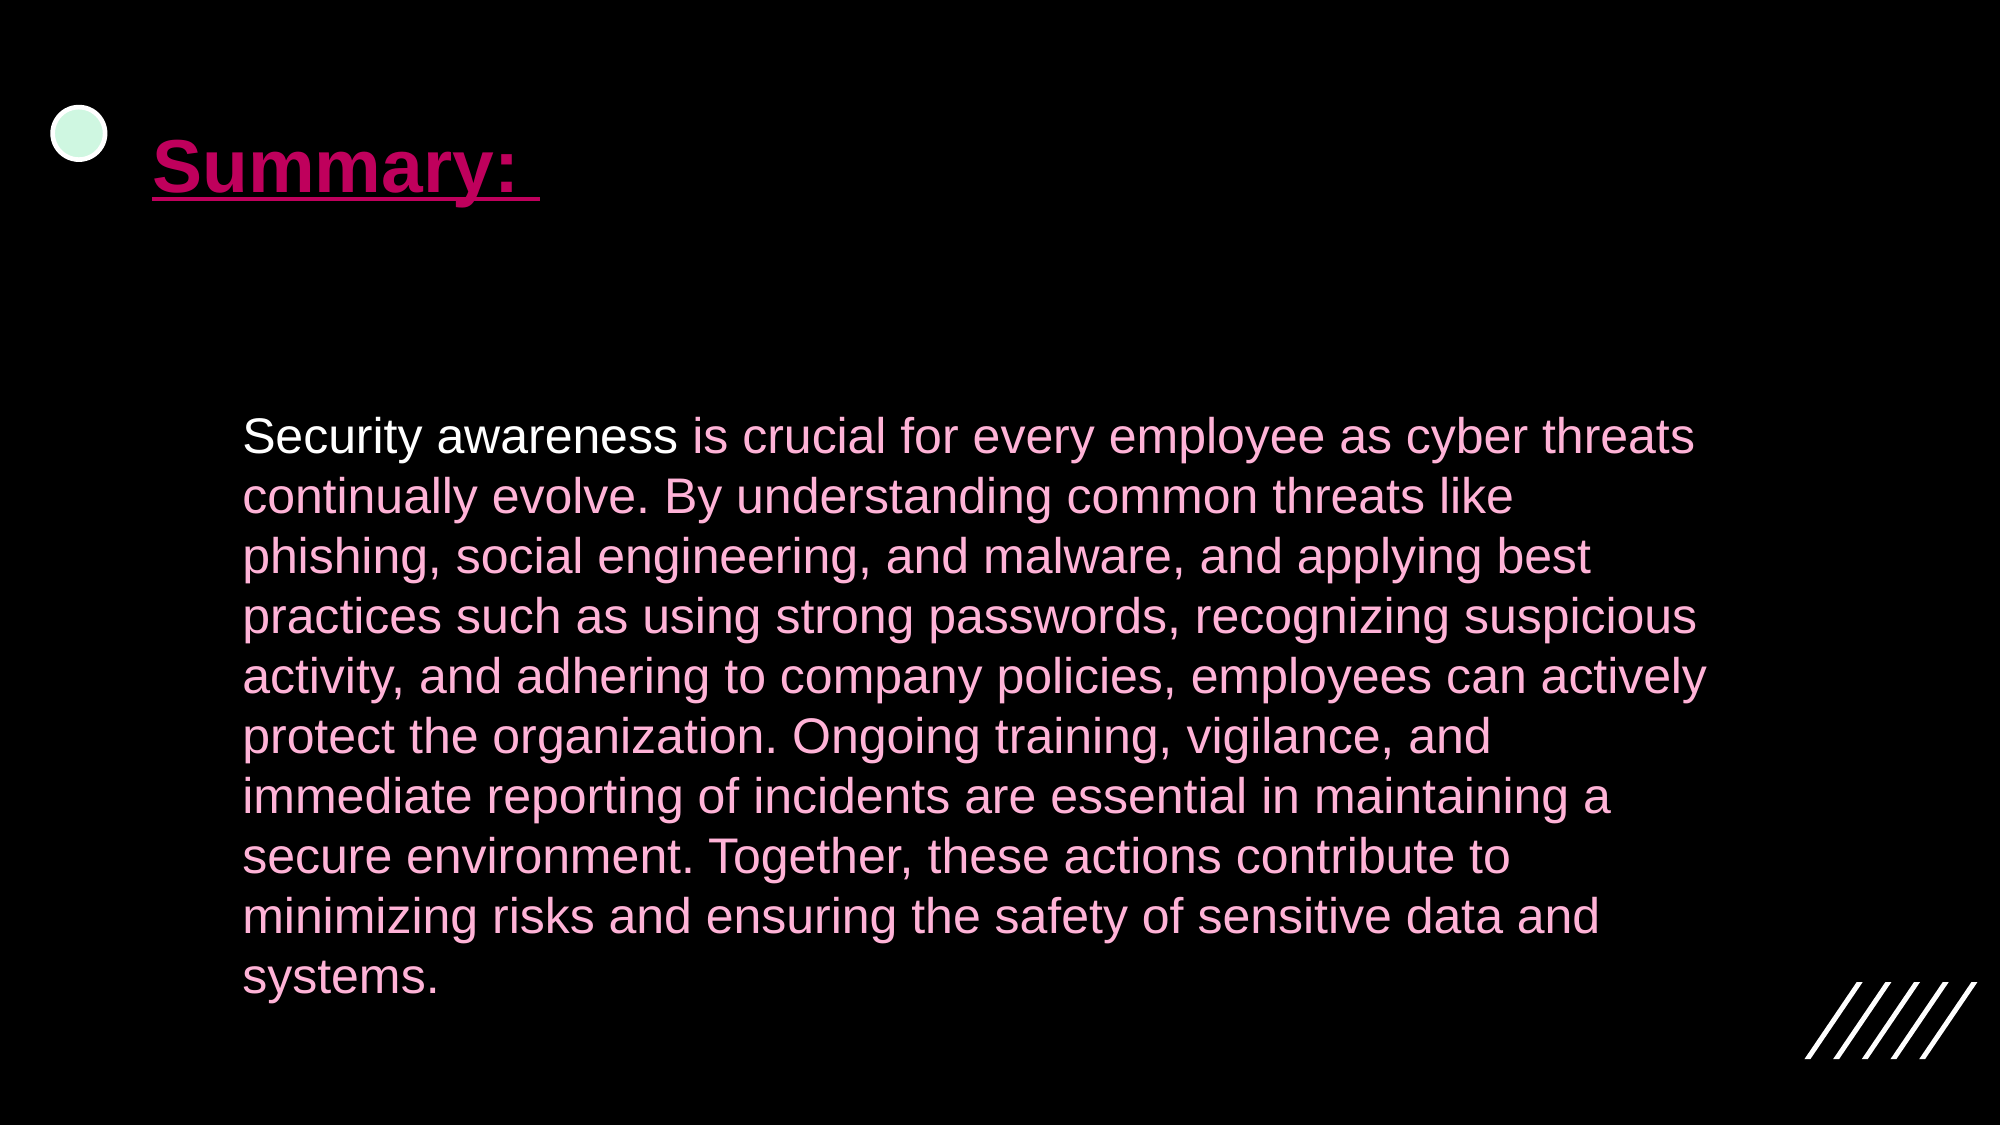

# Summary:

Security awareness is crucial for every employee as cyber threats continually evolve. By understanding common threats like phishing, social engineering, and malware, and applying best practices such as using strong passwords, recognizing suspicious activity, and adhering to company policies, employees can actively protect the organization. Ongoing training, vigilance, and immediate reporting of incidents are essential in maintaining a secure environment. Together, these actions contribute to minimizing risks and ensuring the safety of sensitive data and systems.